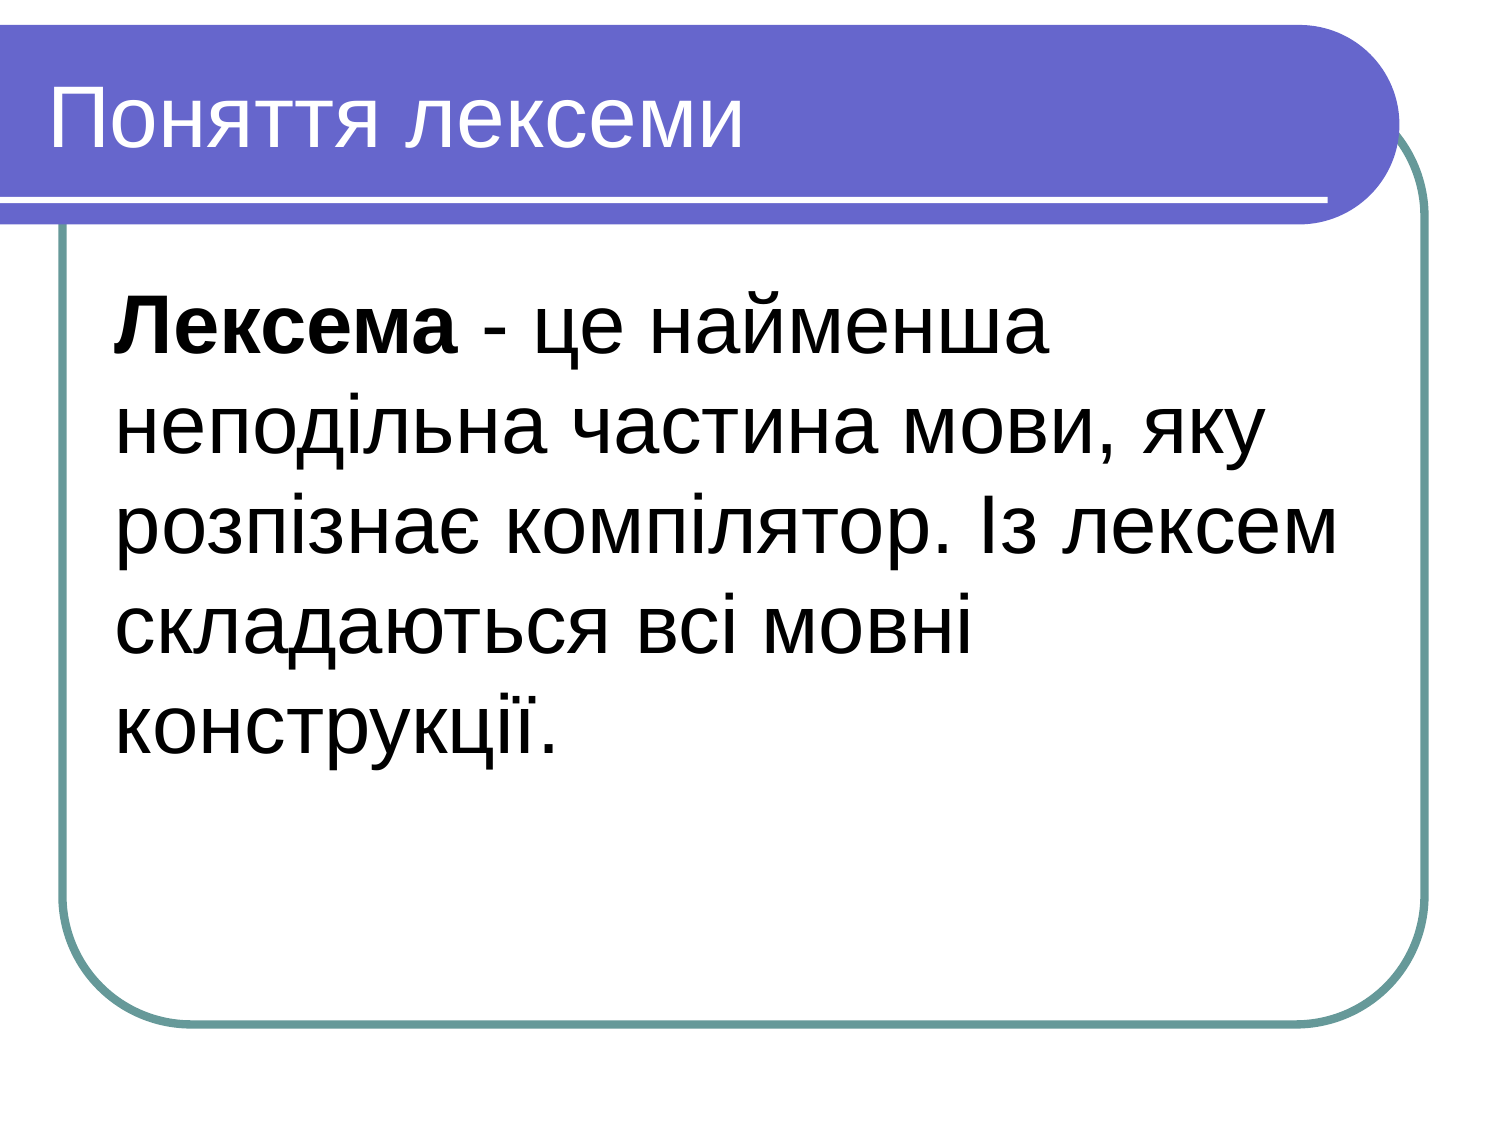

Поняття лексеми
Лексема - це найменша неподільна частина мови, яку розпізнає компілятор. Із лексем складаються всі мовні конструкції.